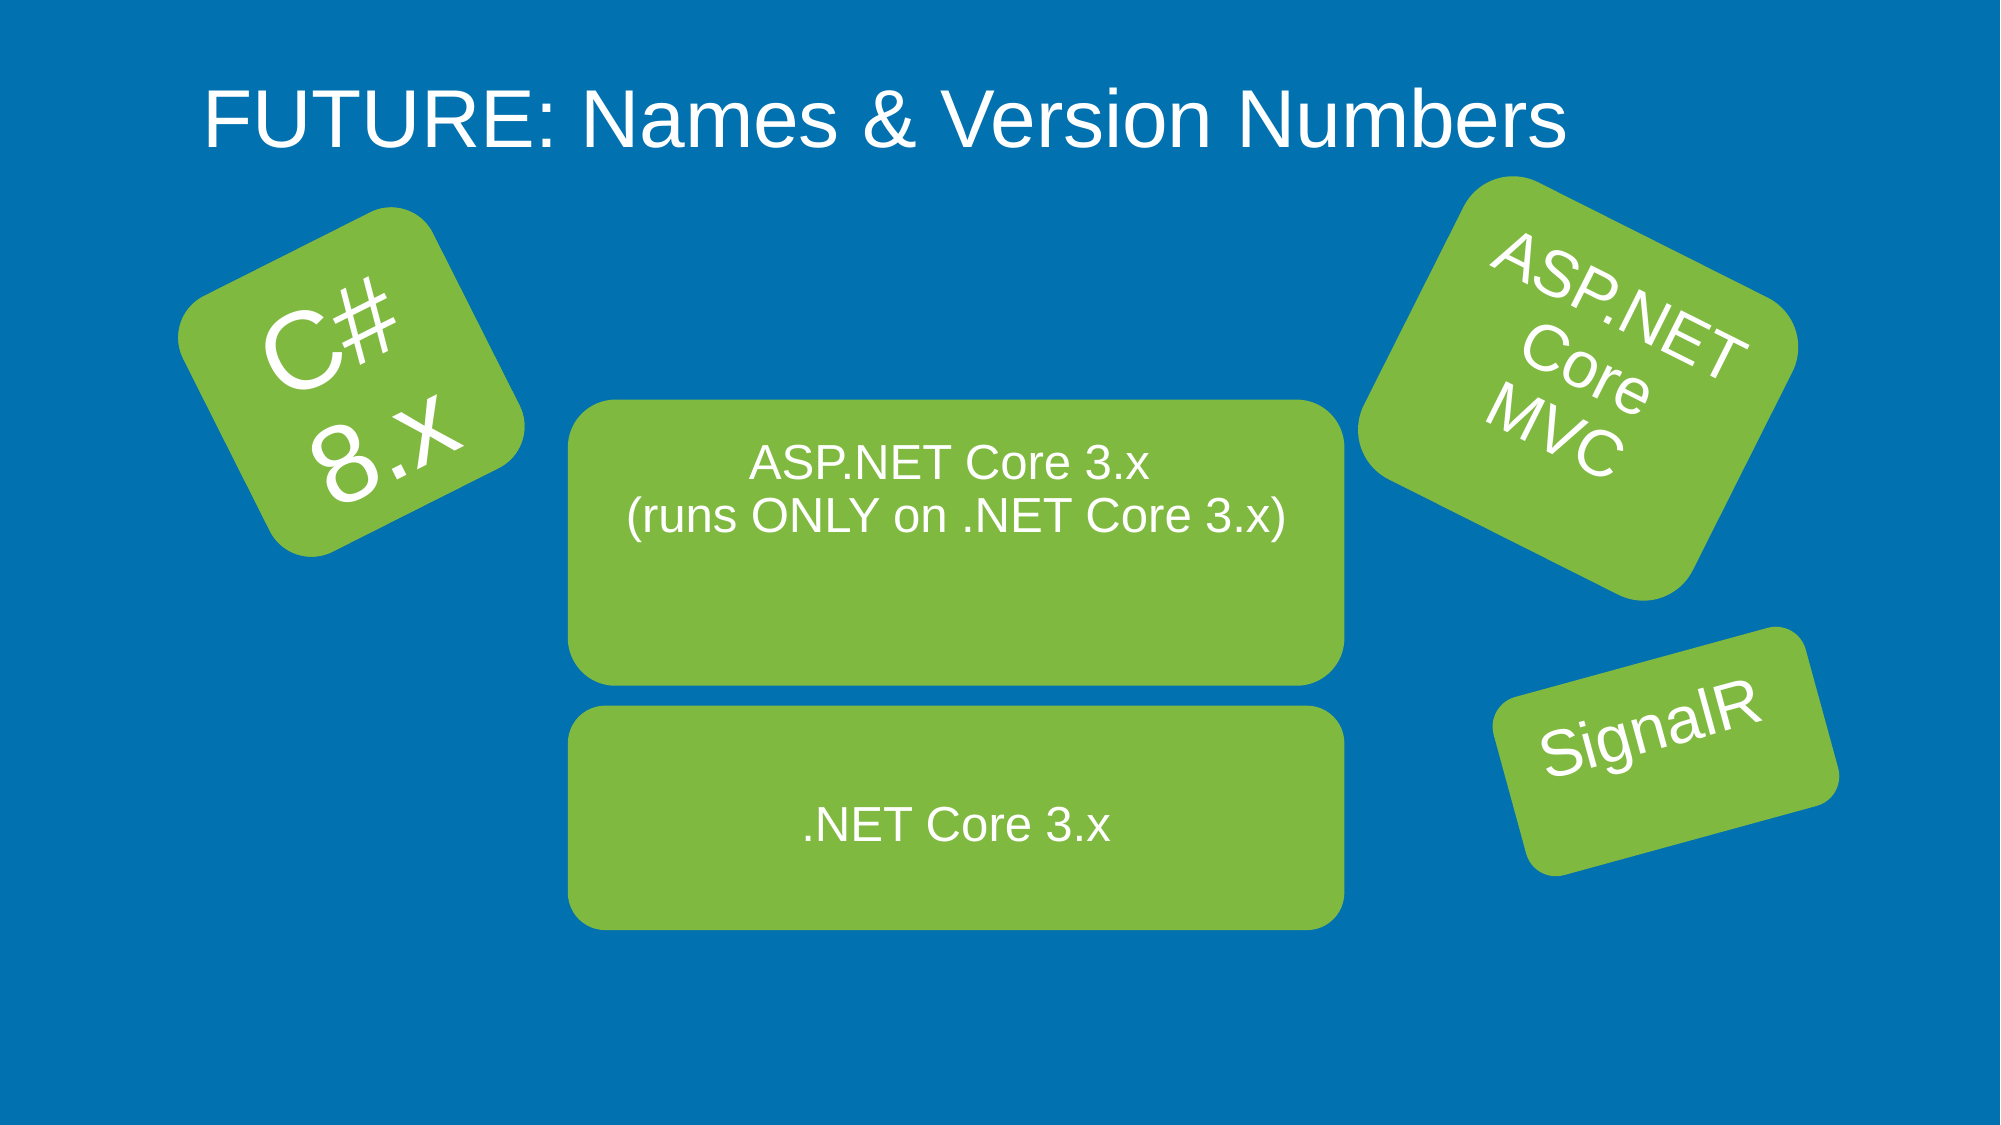

# FUTURE: Names & Version Numbers
ASP.NET
Core MVC
C# 6.0
SignalR
C# 8.x
ASP.NET Core 3.x
(runs ONLY on .NET Core 3.x)

.NET Core 3.x